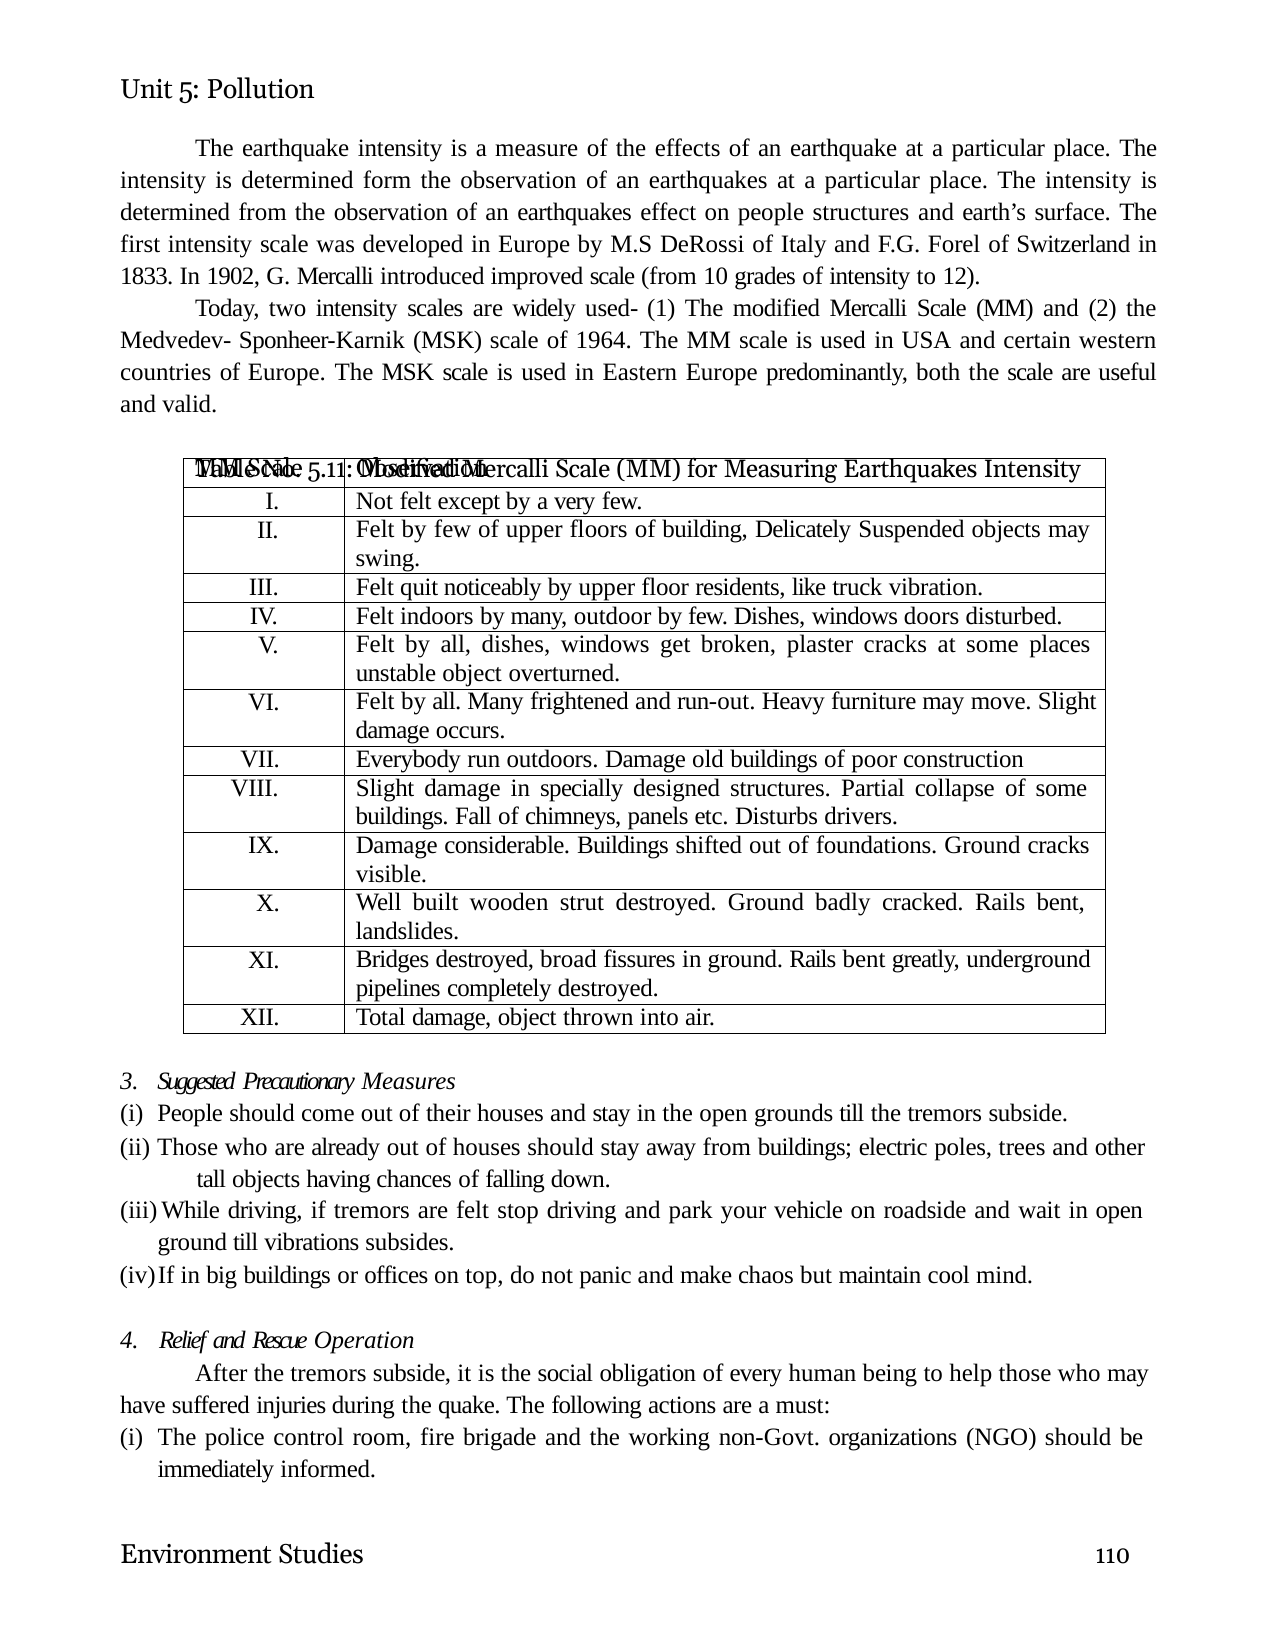

Unit 5: Pollution
The earthquake intensity is a measure of the effects of an earthquake at a particular place. The intensity is determined form the observation of an earthquakes at a particular place. The intensity is determined from the observation of an earthquakes effect on people structures and earth’s surface. The first intensity scale was developed in Europe by M.S DeRossi of Italy and F.G. Forel of Switzerland in 1833. In 1902, G. Mercalli introduced improved scale (from 10 grades of intensity to 12).
Today, two intensity scales are widely used- (1) The modified Mercalli Scale (MM) and (2) the Medvedev- Sponheer-Karnik (MSK) scale of 1964. The MM scale is used in USA and certain western countries of Europe. The MSK scale is used in Eastern Europe predominantly, both the scale are useful and valid.

Table No. 5.11: Modified Mercalli Scale (MM) for Measuring Earthquakes Intensity
| MM Scale | Observation |
| --- | --- |
| I. | Not felt except by a very few. |
| II. | Felt by few of upper floors of building, Delicately Suspended objects may swing. |
| III. | Felt quit noticeably by upper floor residents, like truck vibration. |
| IV. | Felt indoors by many, outdoor by few. Dishes, windows doors disturbed. |
| V. | Felt by all, dishes, windows get broken, plaster cracks at some places unstable object overturned. |
| VI. | Felt by all. Many frightened and run-out. Heavy furniture may move. Slight damage occurs. |
| VII. | Everybody run outdoors. Damage old buildings of poor construction |
| VIII. | Slight damage in specially designed structures. Partial collapse of some buildings. Fall of chimneys, panels etc. Disturbs drivers. |
| IX. | Damage considerable. Buildings shifted out of foundations. Ground cracks visible. |
| X. | Well built wooden strut destroyed. Ground badly cracked. Rails bent, landslides. |
| XI. | Bridges destroyed, broad fissures in ground. Rails bent greatly, underground pipelines completely destroyed. |
| XII. | Total damage, object thrown into air. |
Suggested Precautionary Measures
People should come out of their houses and stay in the open grounds till the tremors subside.
Those who are already out of houses should stay away from buildings; electric poles, trees and other 	tall objects having chances of falling down.
While driving, if tremors are felt stop driving and park your vehicle on roadside and wait in open
ground till vibrations subsides.
If in big buildings or offices on top, do not panic and make chaos but maintain cool mind.

4.  Relief and Rescue Operation
After the tremors subside, it is the social obligation of every human being to help those who may have suffered injuries during the quake. The following actions are a must:
(i) The police control room, fire brigade and the working non-Govt. organizations (NGO) should be immediately informed.
Environment Studies
110